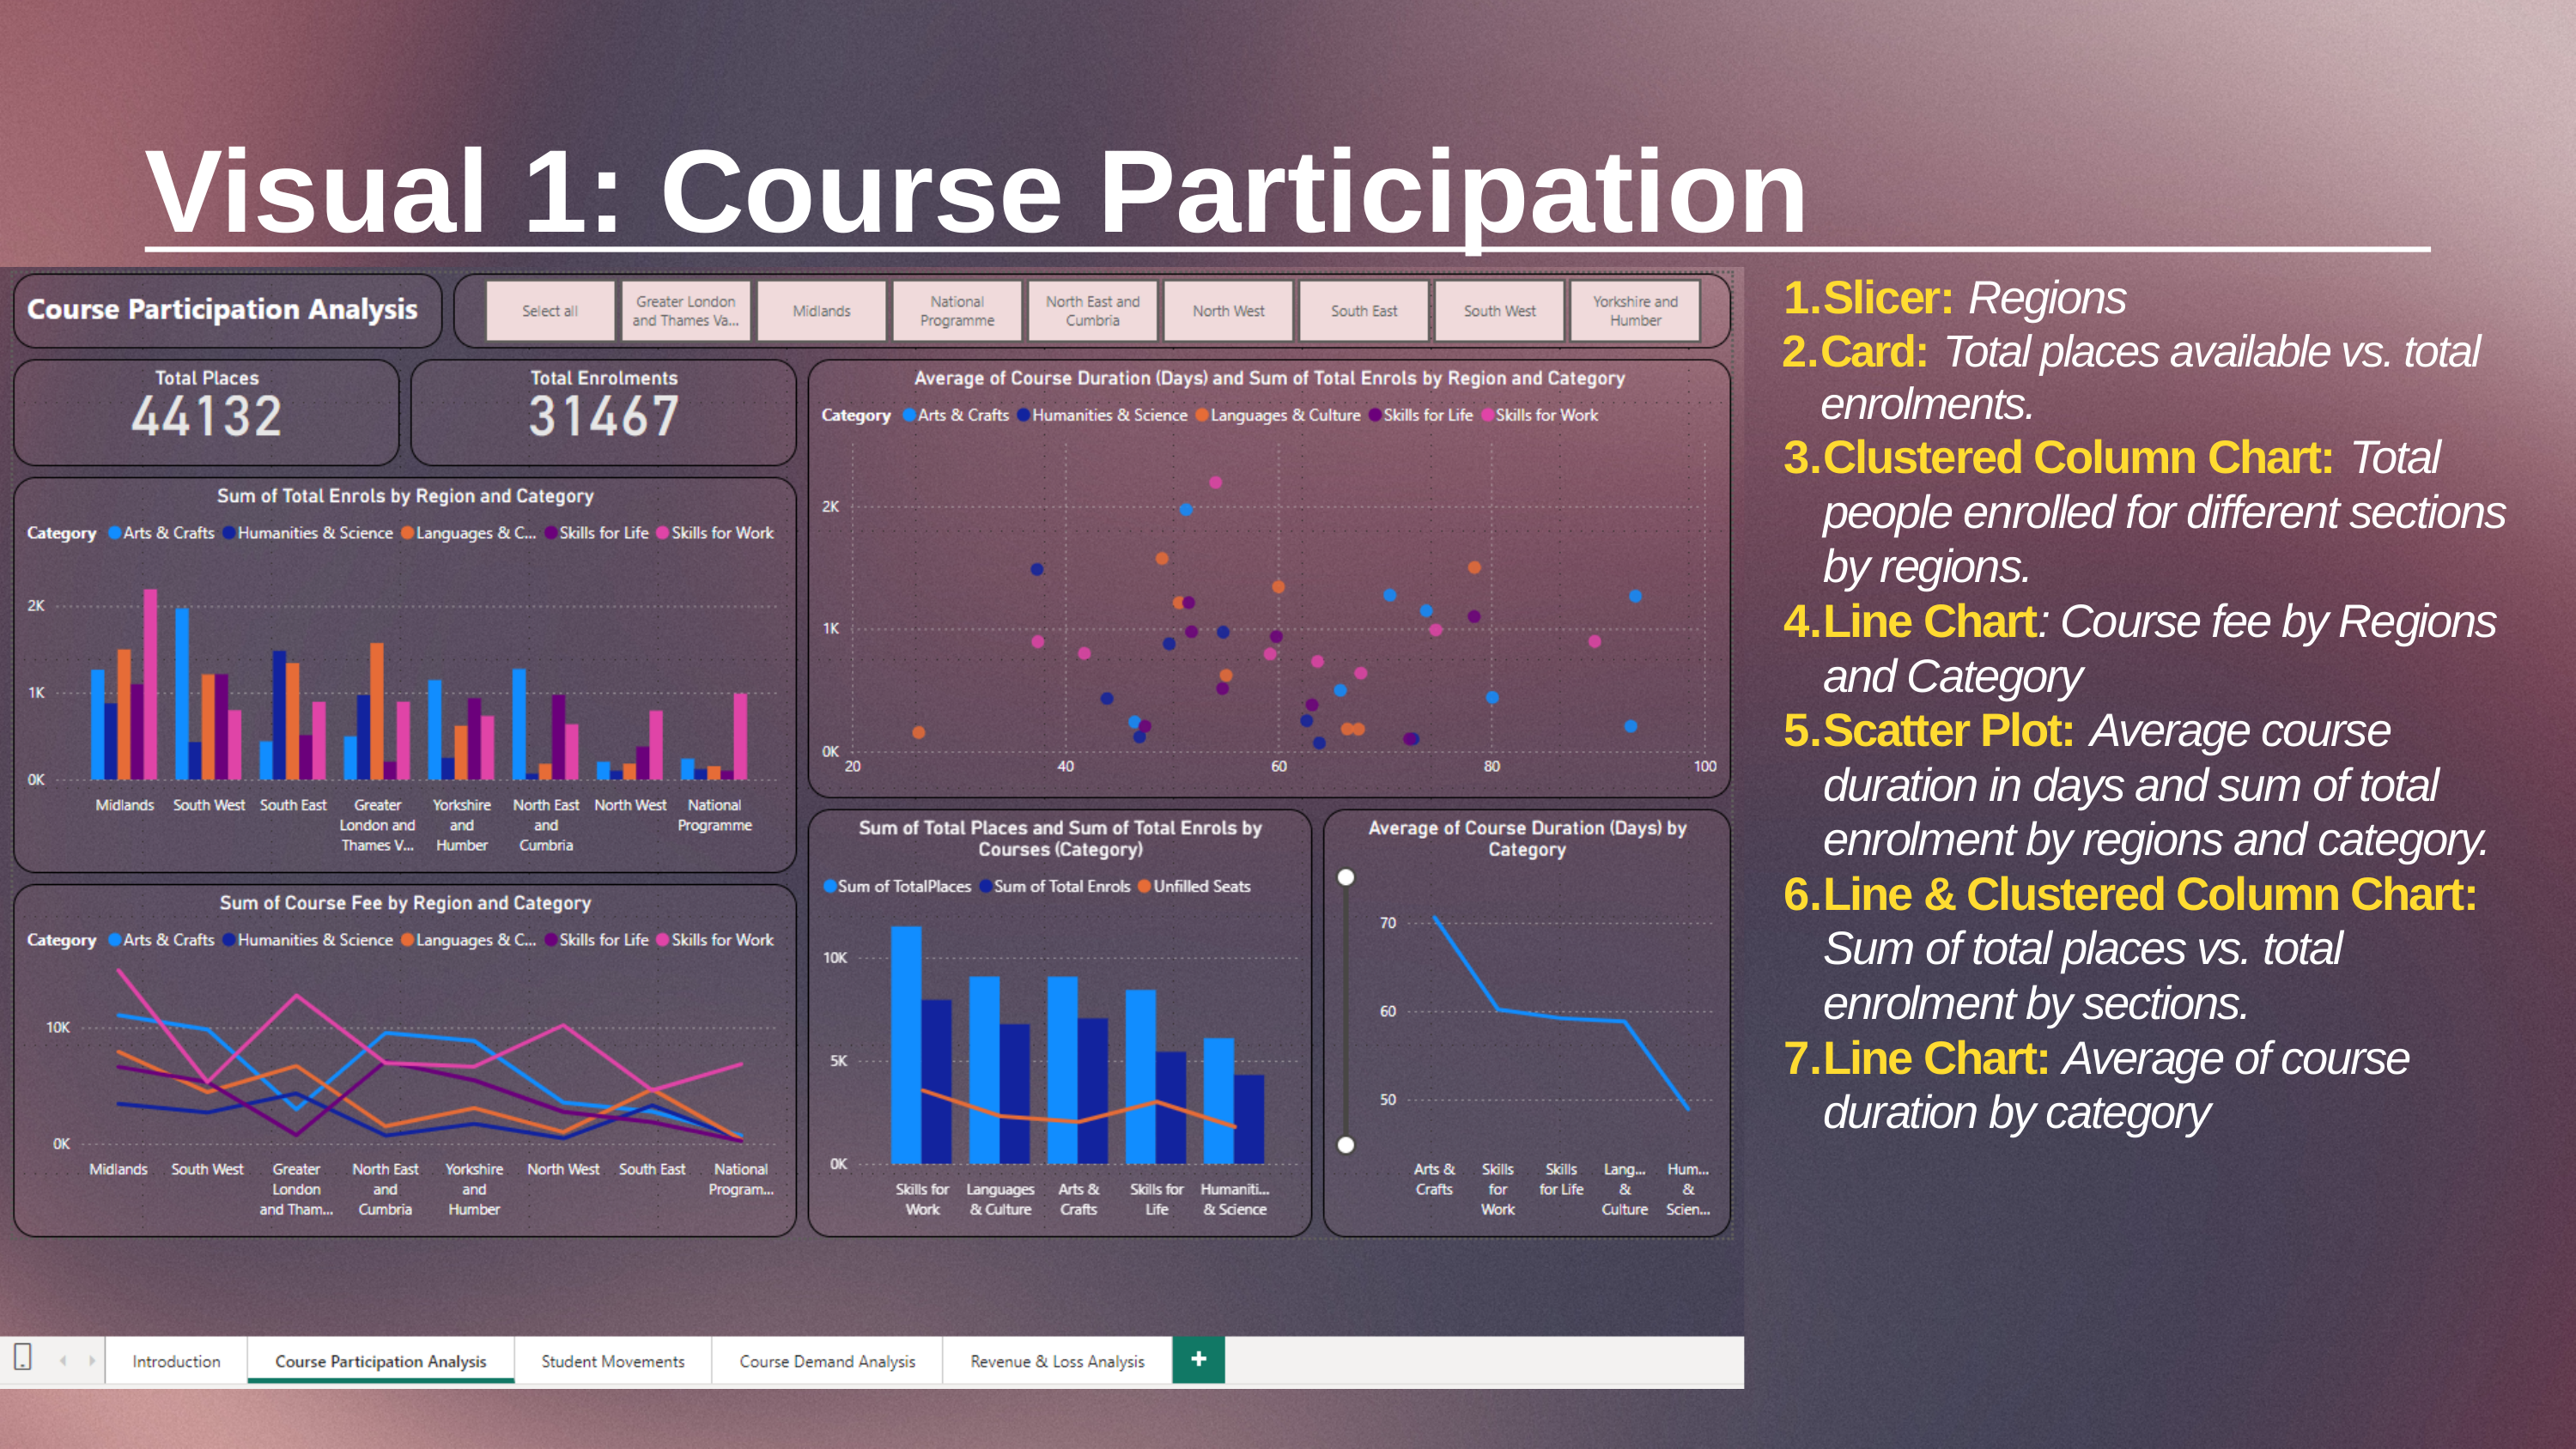

Visual 1: Course Participation

Slicer: Regions
Card: Total places available vs. total enrolments.
Clustered Column Chart: Total people enrolled for different sections by regions.
Line Chart: Course fee by Regions and Category
Scatter Plot: Average course duration in days and sum of total enrolment by regions and category.
Line & Clustered Column Chart: Sum of total places vs. total enrolment by sections.
Line Chart: Average of course duration by category